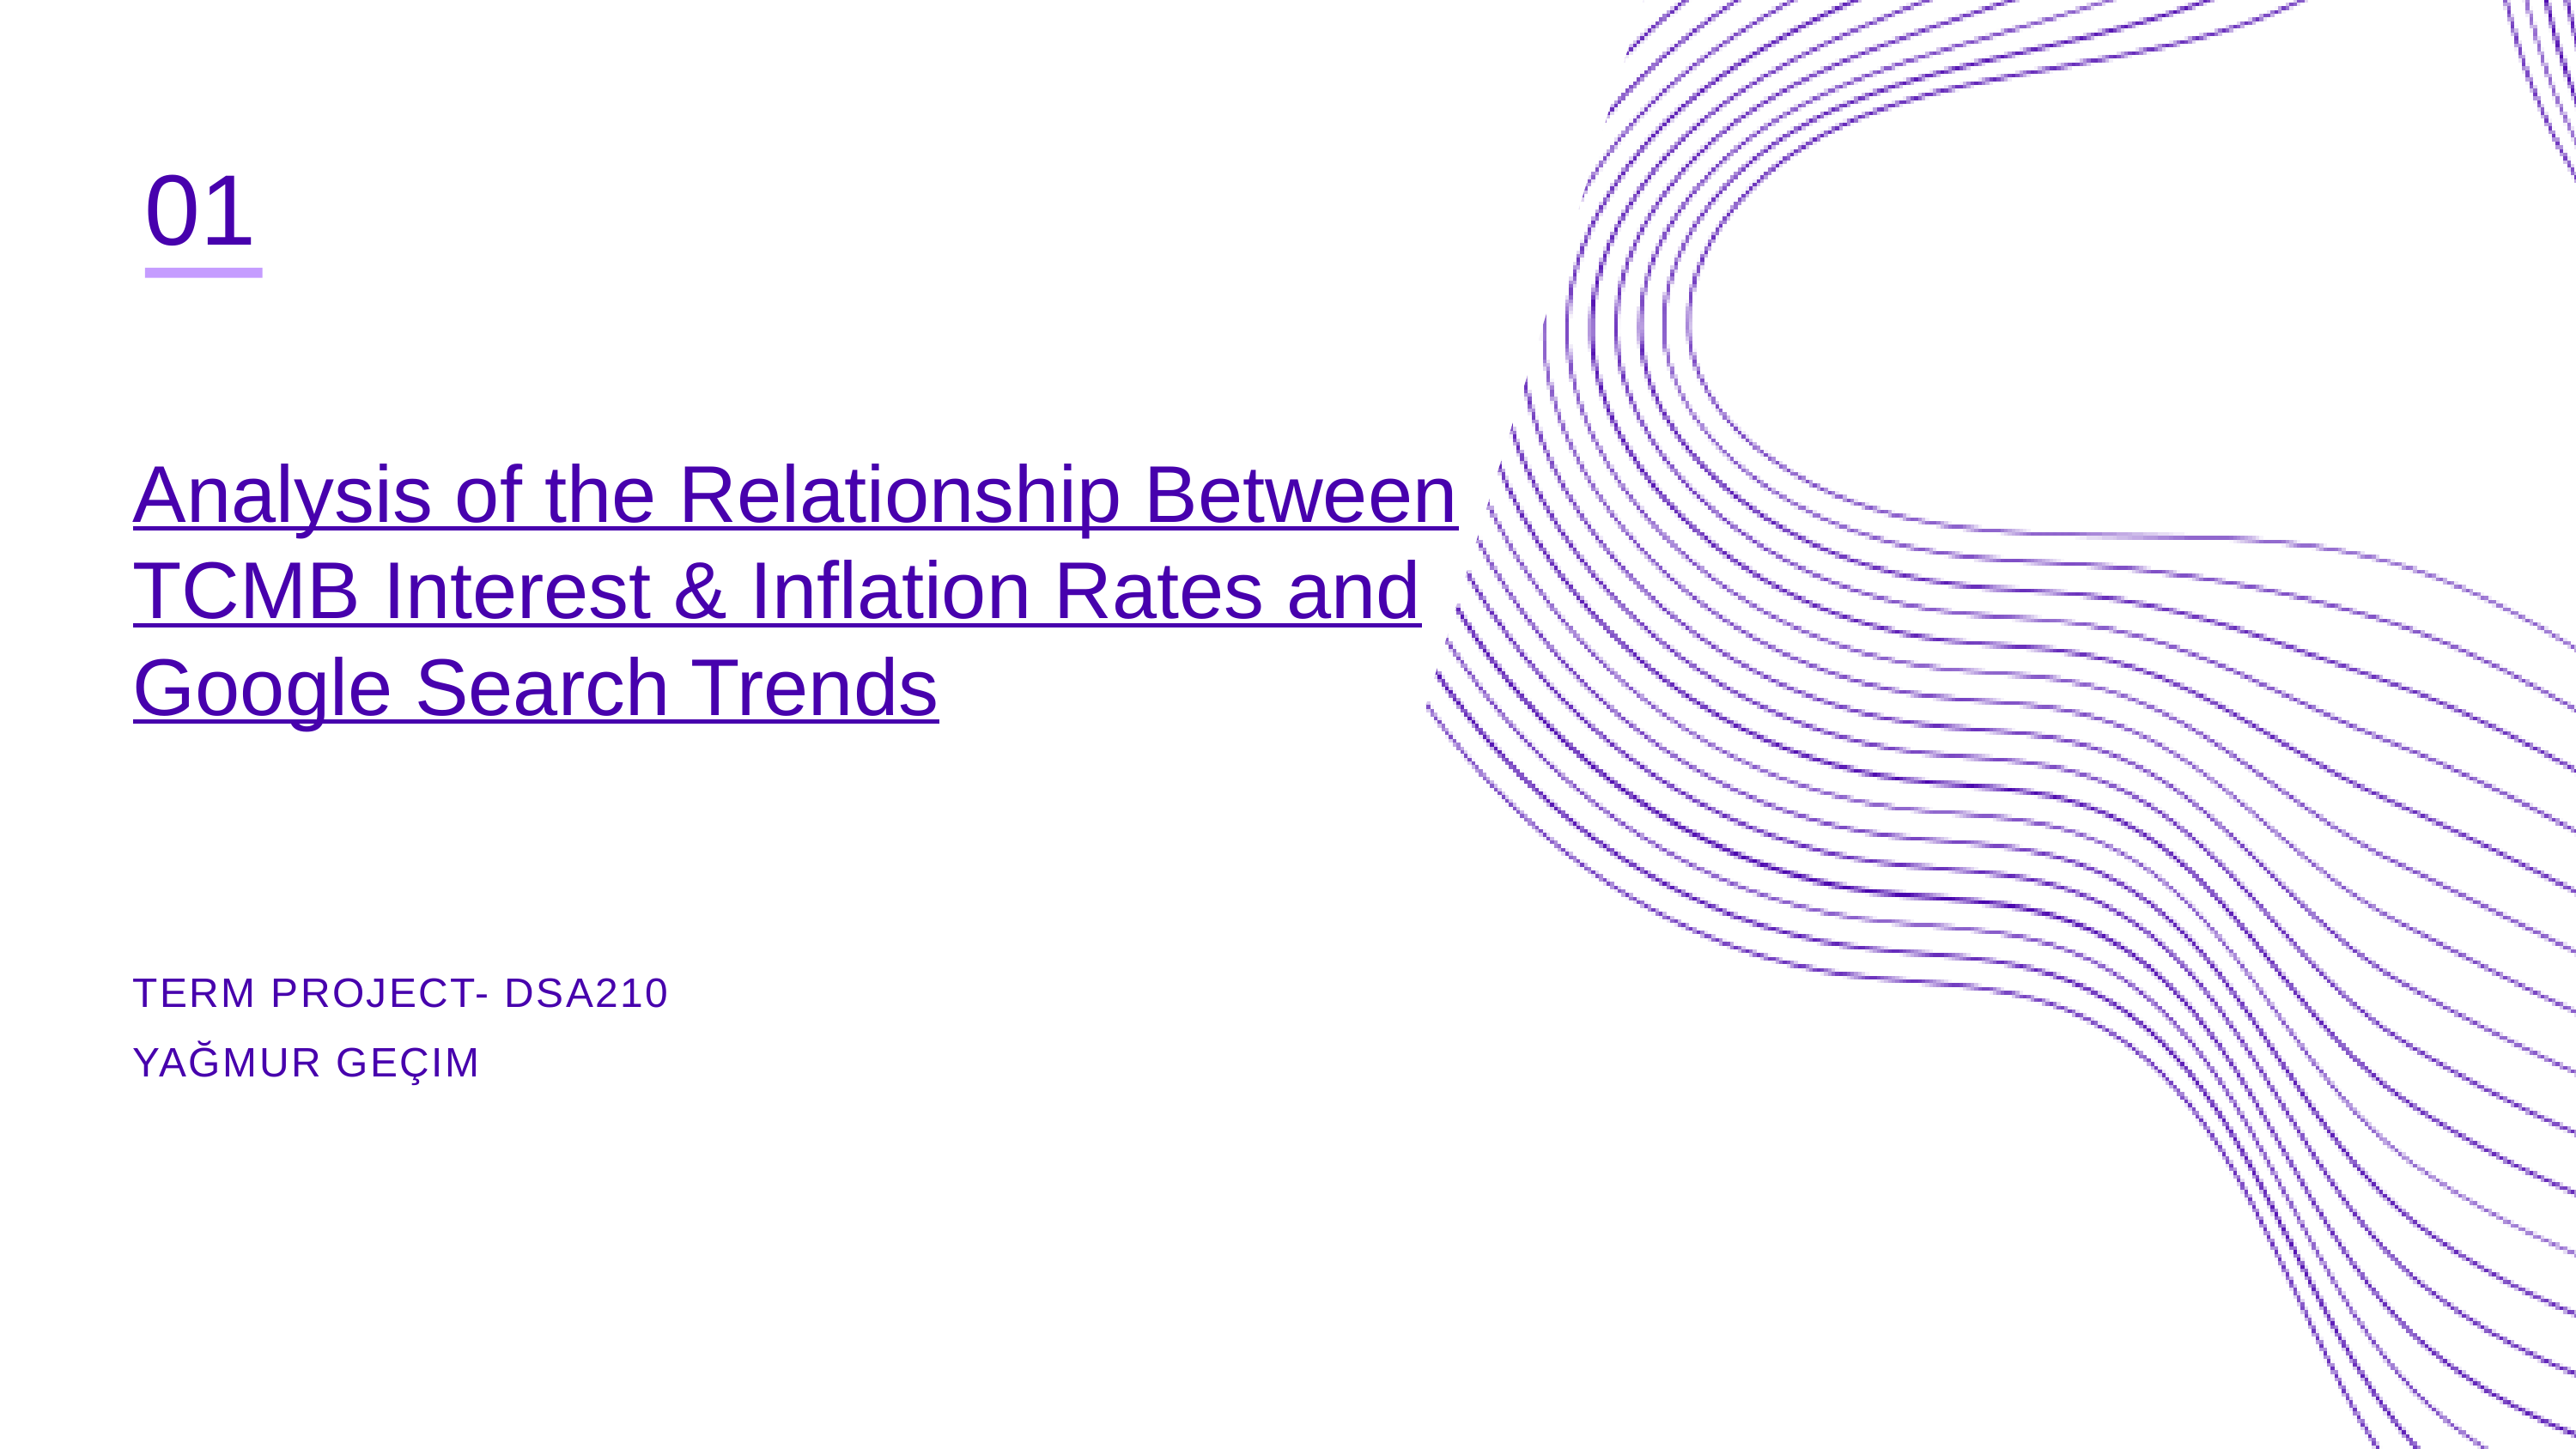

01

Analysis of the Relationship Between TCMB Interest & Inflation Rates and Google Search Trends

TERM PROJECT- DSA210
YAĞMUR GEÇIM